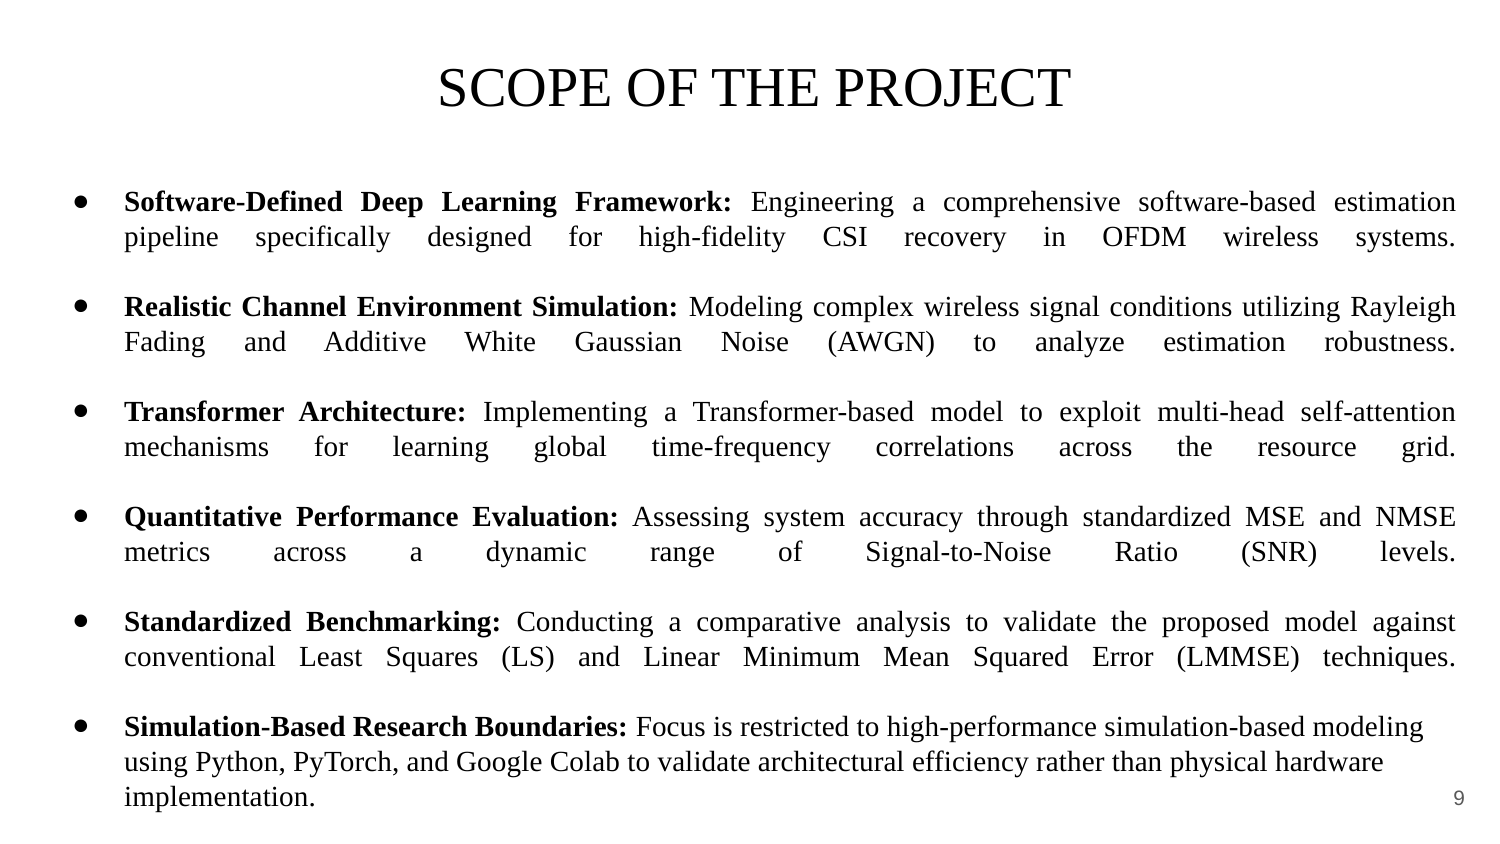

SCOPE OF THE PROJECT
Software-Defined Deep Learning Framework: Engineering a comprehensive software-based estimation pipeline specifically designed for high-fidelity CSI recovery in OFDM wireless systems.
Realistic Channel Environment Simulation: Modeling complex wireless signal conditions utilizing Rayleigh Fading and Additive White Gaussian Noise (AWGN) to analyze estimation robustness.
Transformer Architecture: Implementing a Transformer-based model to exploit multi-head self-attention mechanisms for learning global time-frequency correlations across the resource grid.
Quantitative Performance Evaluation: Assessing system accuracy through standardized MSE and NMSE metrics across a dynamic range of Signal-to-Noise Ratio (SNR) levels.
Standardized Benchmarking: Conducting a comparative analysis to validate the proposed model against conventional Least Squares (LS) and Linear Minimum Mean Squared Error (LMMSE) techniques.
Simulation-Based Research Boundaries: Focus is restricted to high-performance simulation-based modeling using Python, PyTorch, and Google Colab to validate architectural efficiency rather than physical hardware implementation.
9